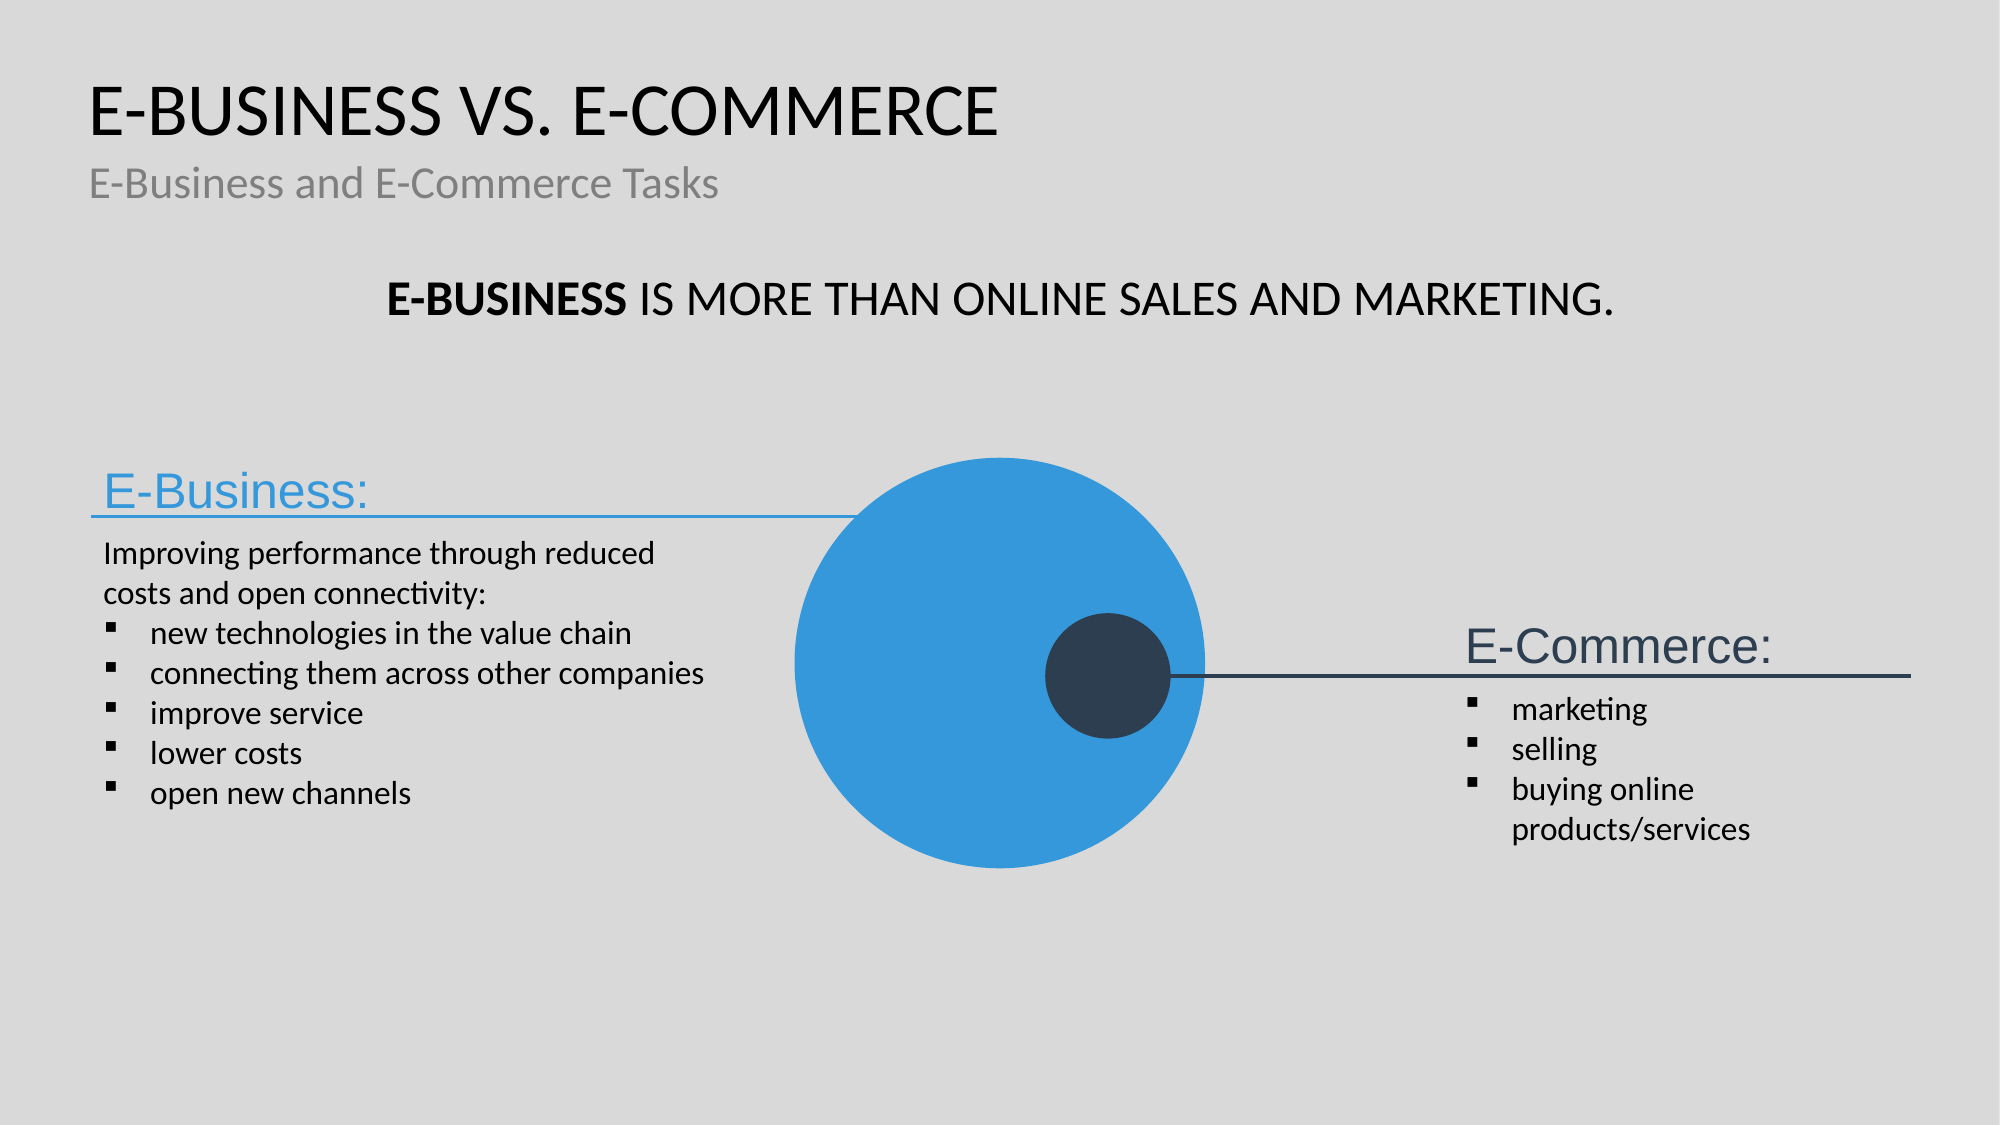

# E-BUSINESS VS. E-COMMERCE
E-Business and E-Commerce Tasks
E-BUSINESS IS MORE THAN ONLINE SALES AND MARKETING.
E-Business:
Improving performance through reduced costs and open connectivity:
new technologies in the value chain
connecting them across other companies
improve service
lower costs
open new channels

E-Commerce:
marketing
selling
buying online products/services